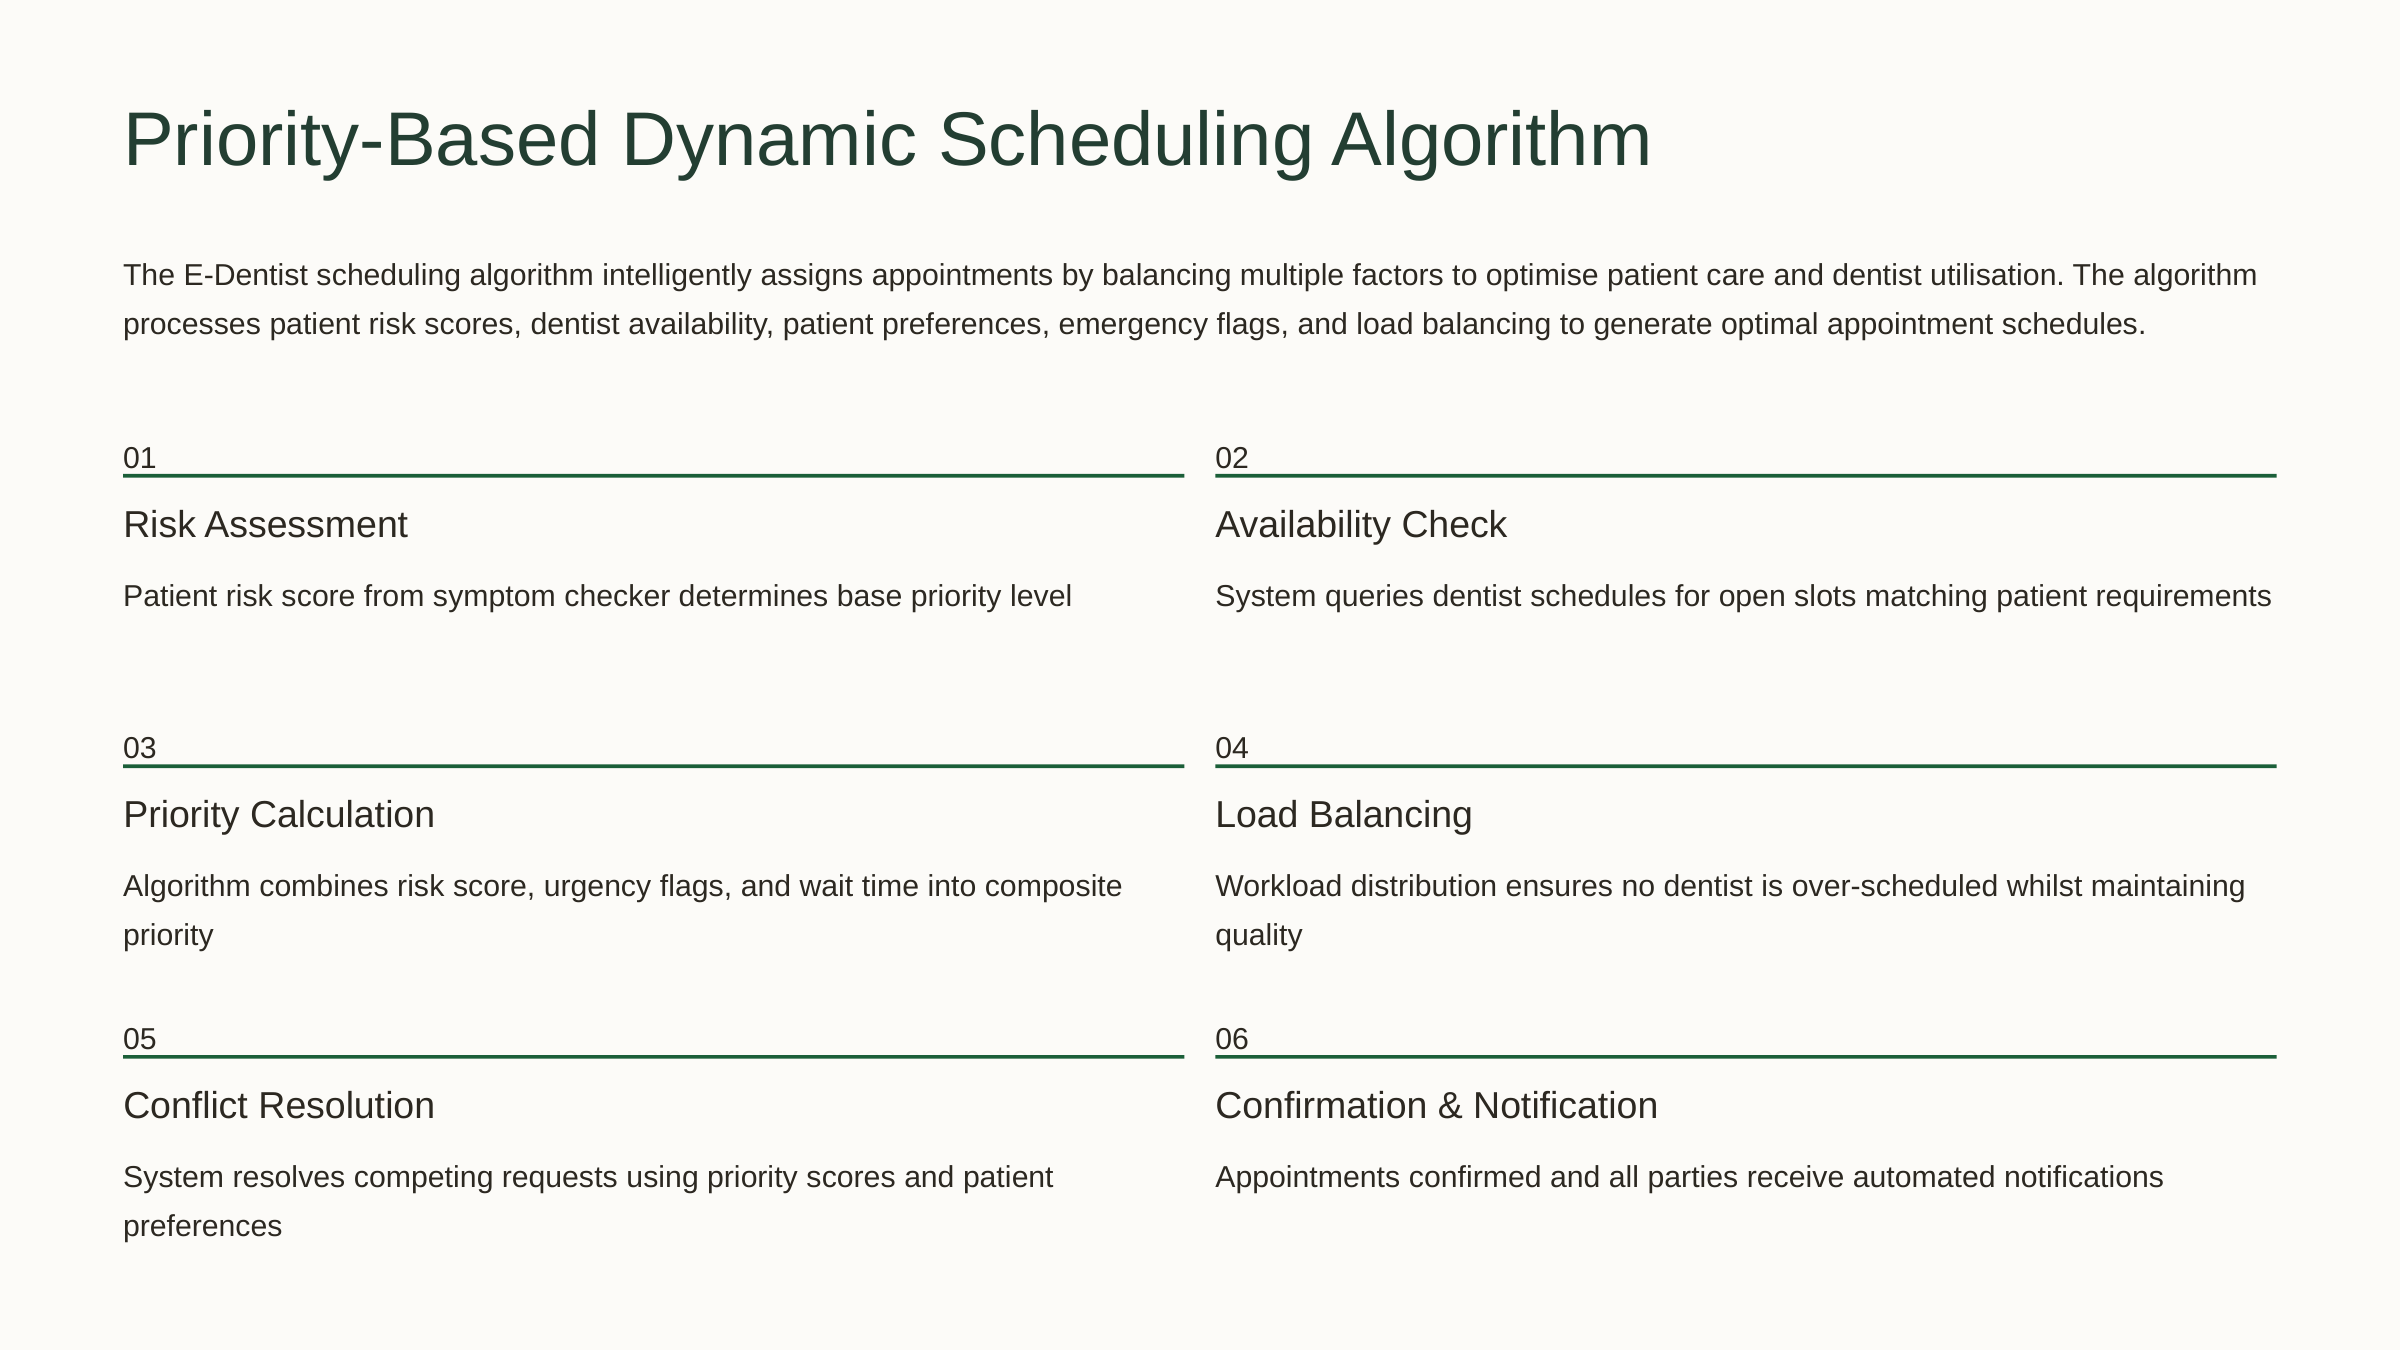

Priority-Based Dynamic Scheduling Algorithm
The E-Dentist scheduling algorithm intelligently assigns appointments by balancing multiple factors to optimise patient care and dentist utilisation. The algorithm processes patient risk scores, dentist availability, patient preferences, emergency flags, and load balancing to generate optimal appointment schedules.
01
02

Risk Assessment
Availability Check
Patient risk score from symptom checker determines base priority level
System queries dentist schedules for open slots matching patient requirements
03
04

Priority Calculation
Load Balancing
Algorithm combines risk score, urgency flags, and wait time into composite priority
Workload distribution ensures no dentist is over-scheduled whilst maintaining quality
05
06

Conflict Resolution
Confirmation & Notification
System resolves competing requests using priority scores and patient preferences
Appointments confirmed and all parties receive automated notifications